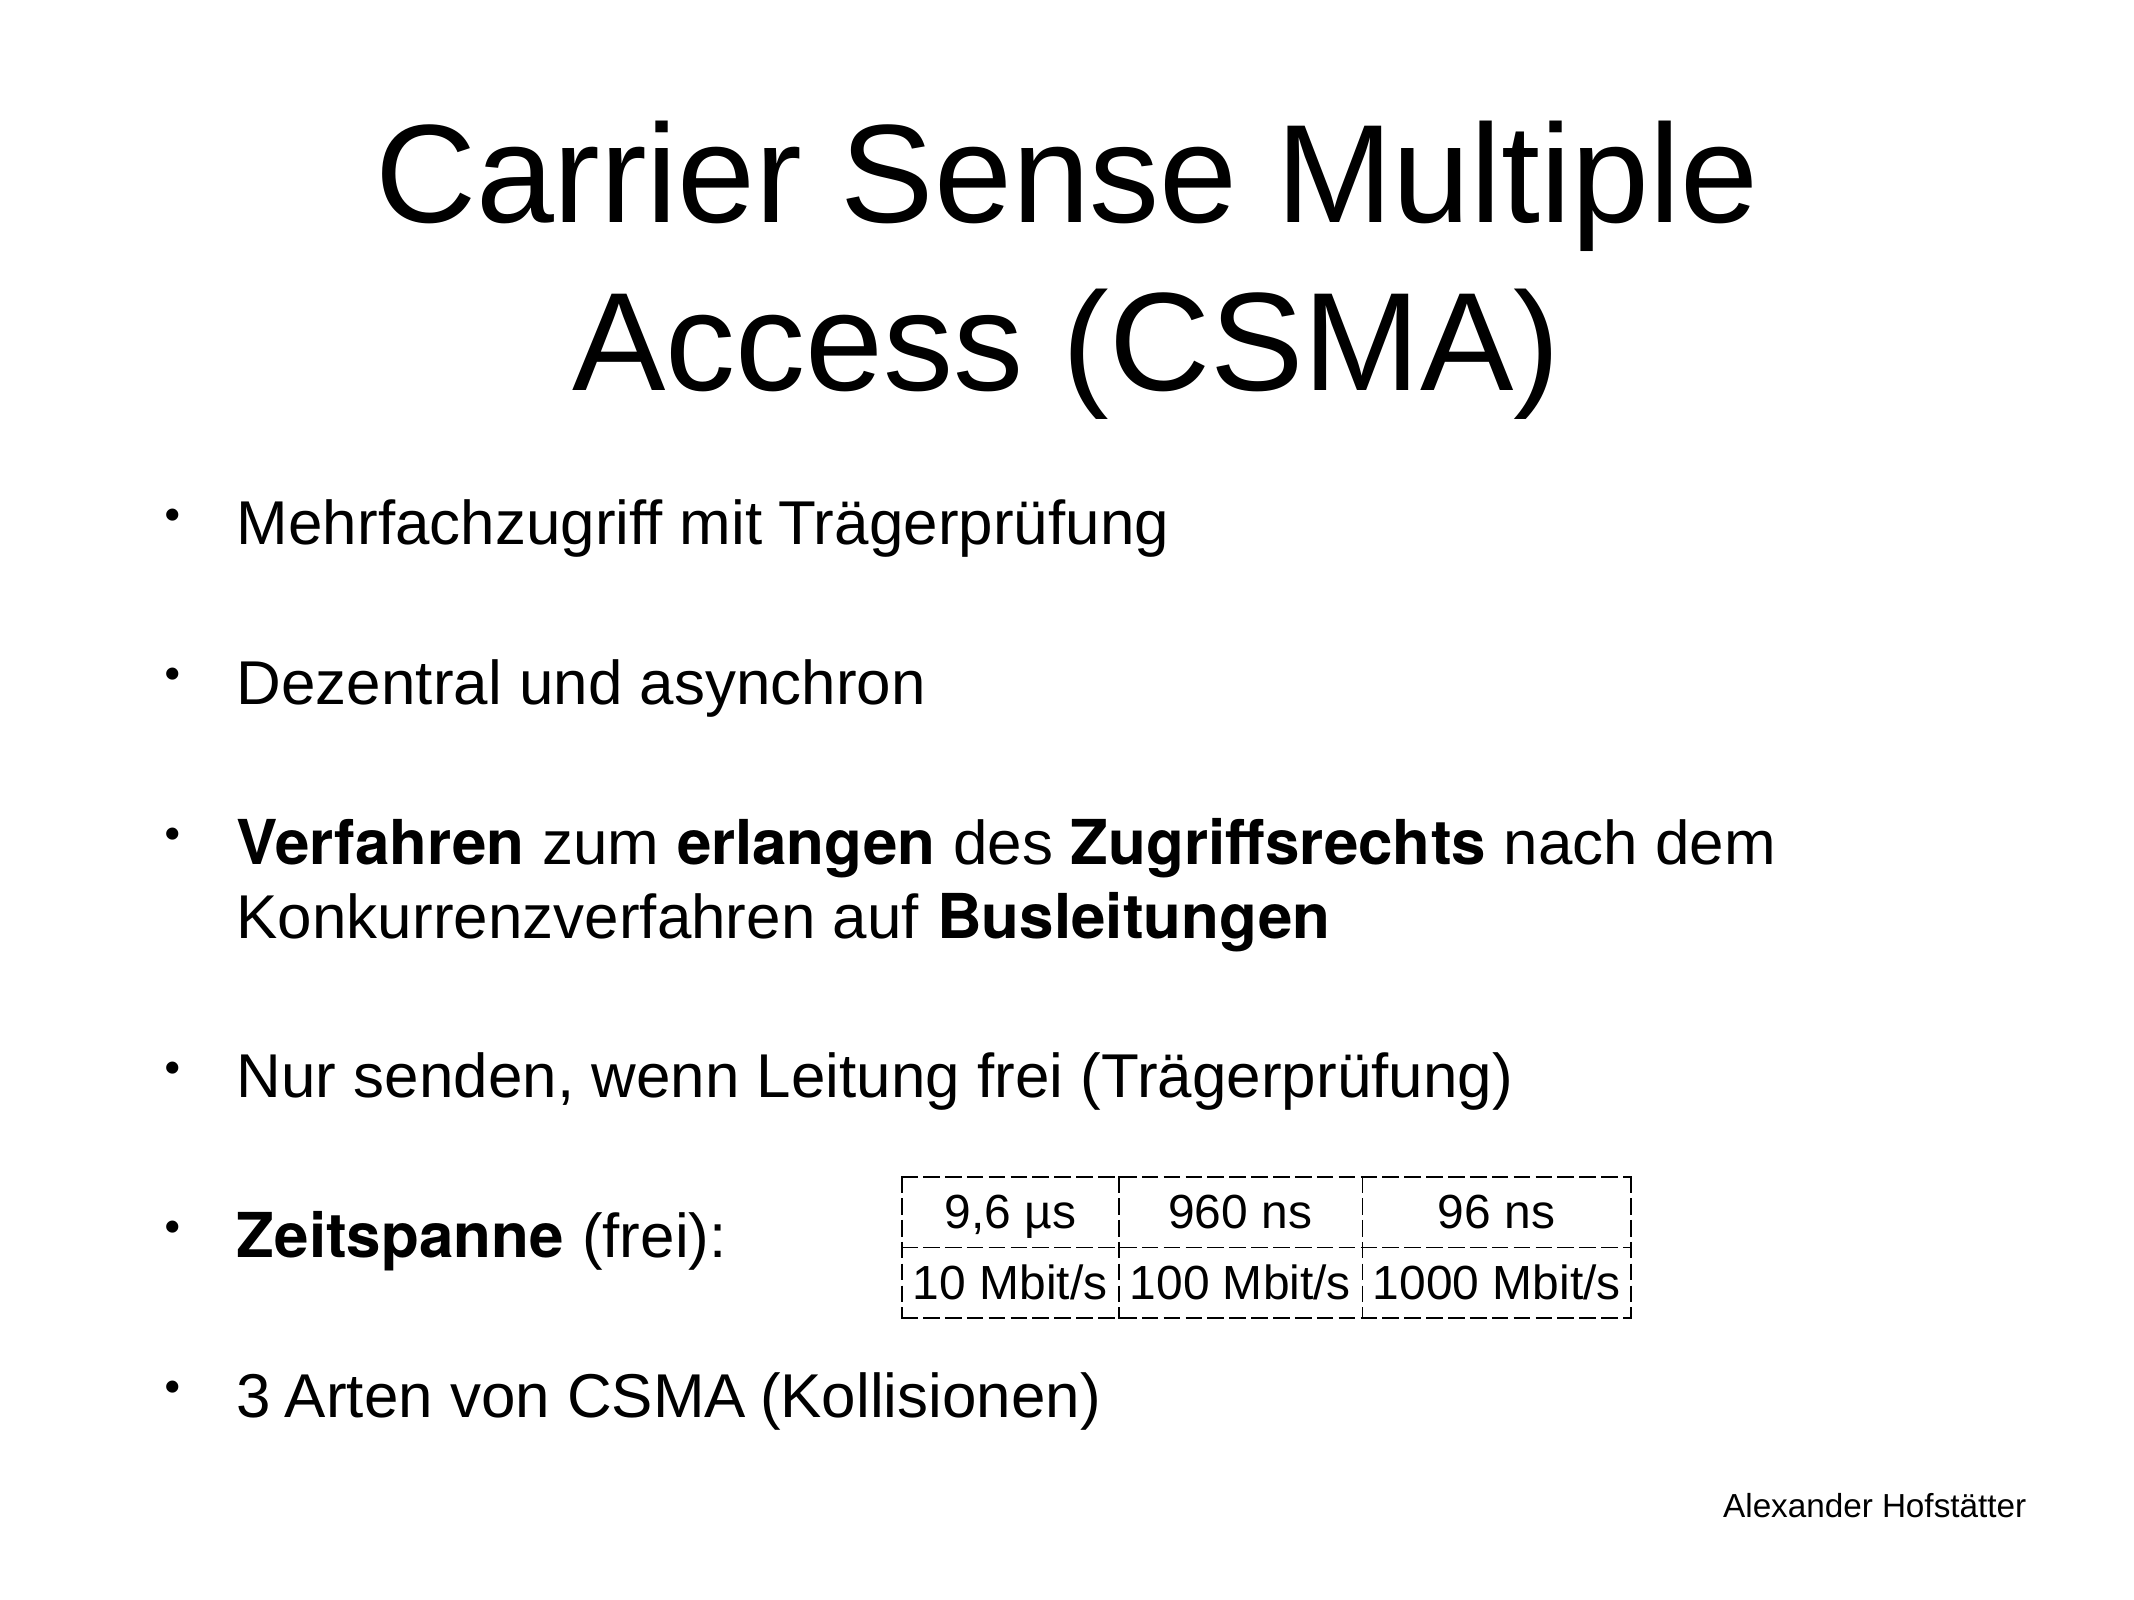

# Carrier Sense Multiple Access (CSMA)
Mehrfachzugriff mit Trägerprüfung
Dezentral und asynchron
Verfahren zum erlangen des Zugriffsrechts nach dem Konkurrenzverfahren auf Busleitungen
Nur senden, wenn Leitung frei (Trägerprüfung)
Zeitspanne (frei):
3 Arten von CSMA (Kollisionen)
| 9,6 µs | 960 ns | 96 ns |
| --- | --- | --- |
| 10 Mbit/s | 100 Mbit/s | 1000 Mbit/s |